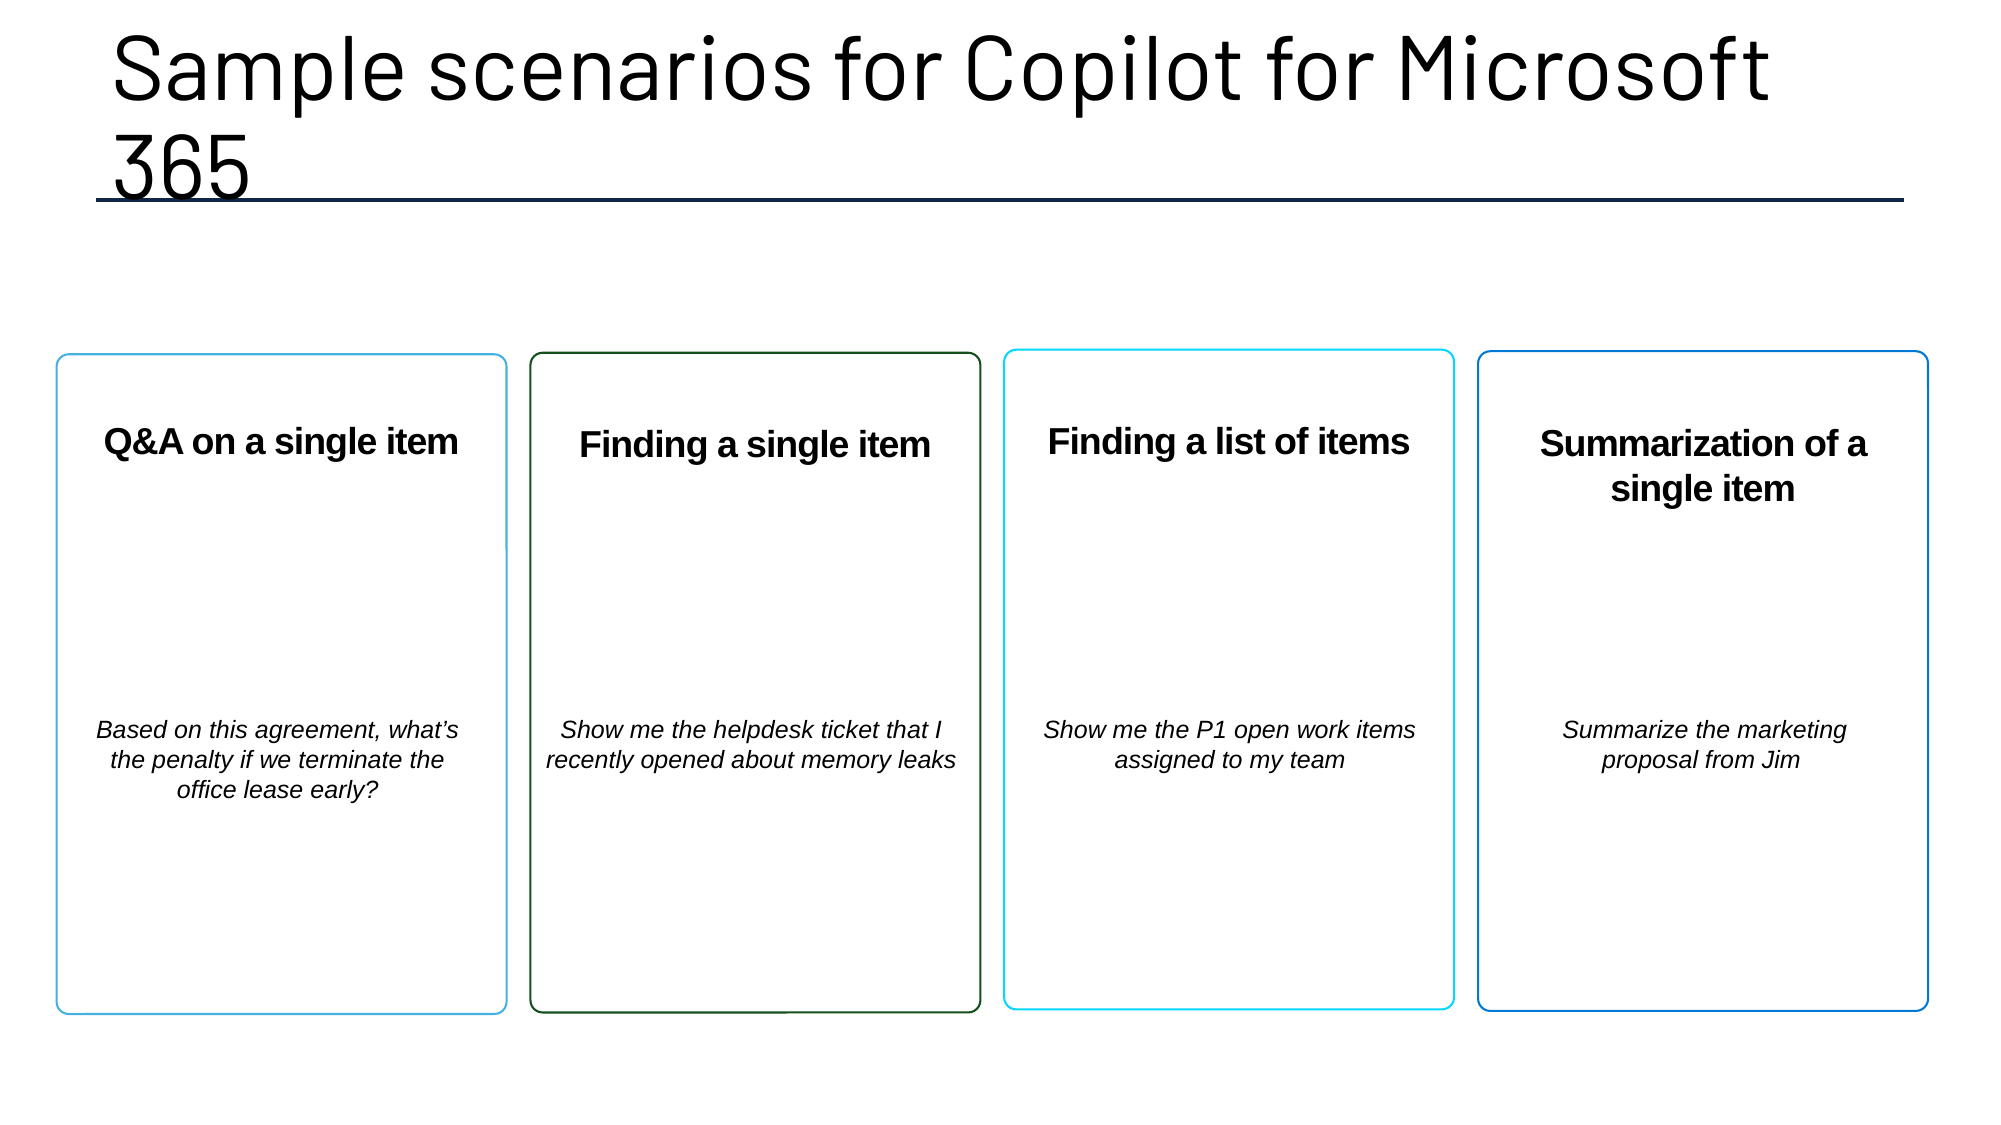

# Sample scenarios for Copilot for Microsoft 365

Finding a list of items

Summarization of a single item

Finding a single item

Q&A on a single item
Based on this agreement, what’s the penalty if we terminate the office lease early?
Show me the helpdesk ticket that I recently opened about memory leaks
Show me the P1 open work items assigned to my team
Summarize the marketing proposal from Jim